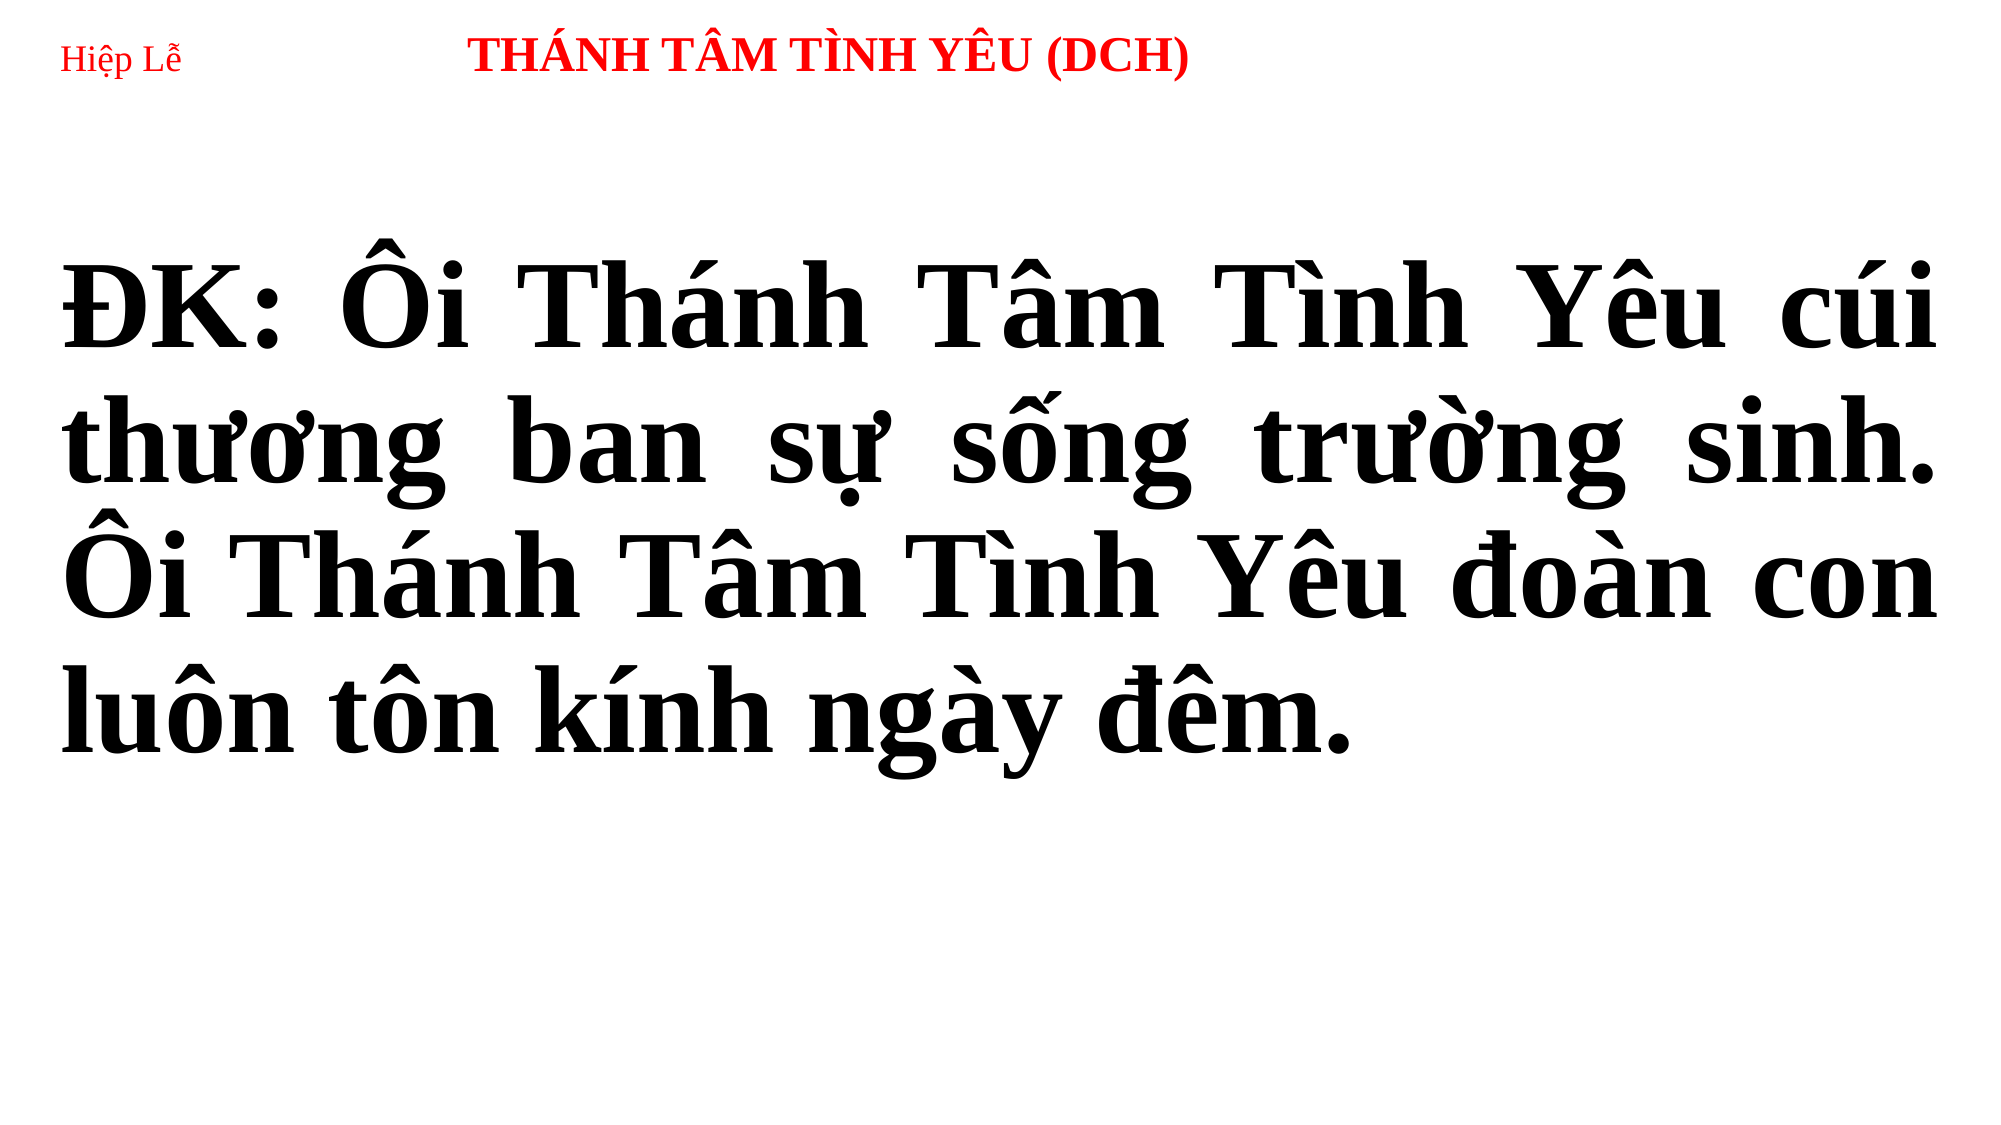

# Hiệp Lễ                              THÁNH TÂM TÌNH YÊU (DCH)
ĐK: Ôi Thánh Tâm Tình Yêu cúi thương ban sự sống trường sinh. Ôi Thánh Tâm Tình Yêu đoàn con luôn tôn kính ngày đêm.